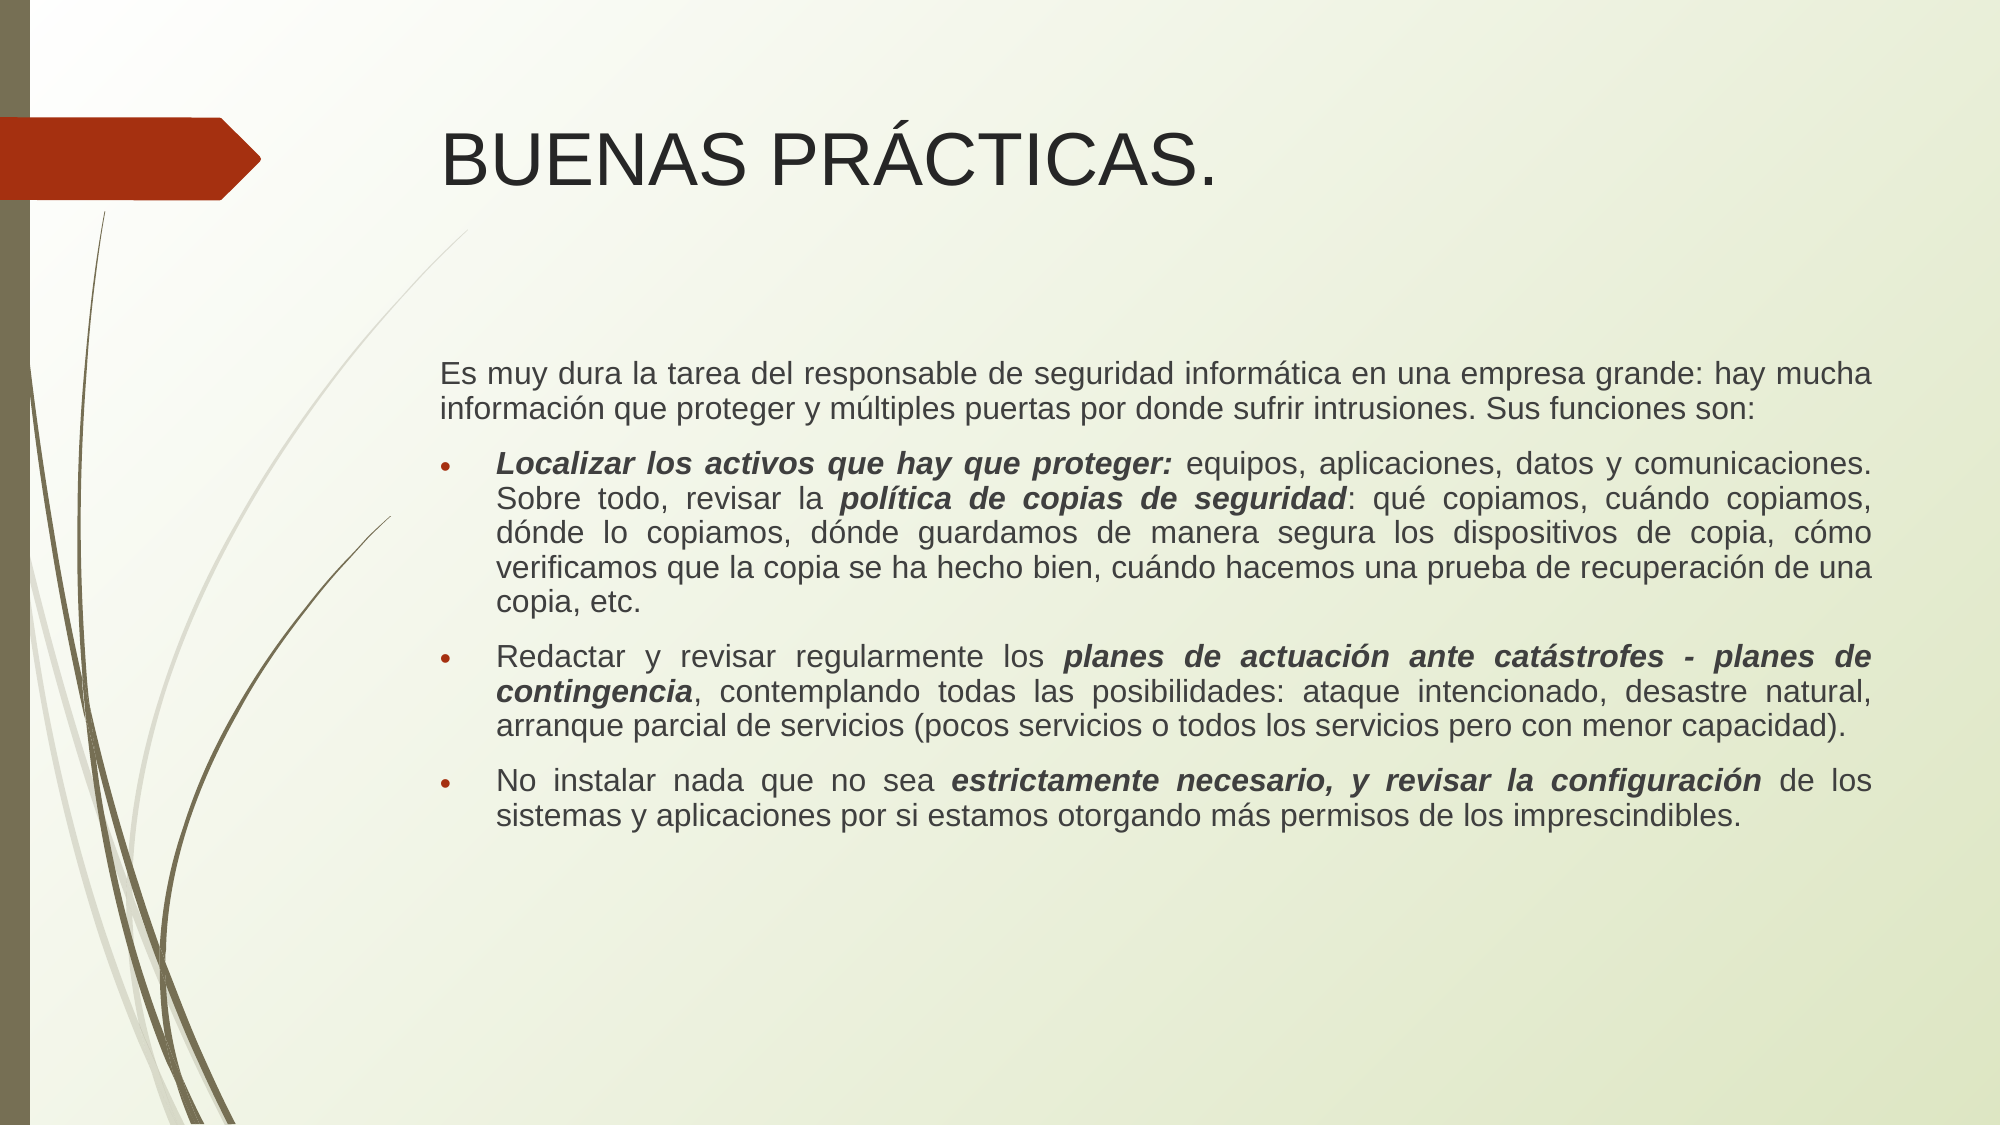

# BUENAS PRÁCTICAS.
Es muy dura la tarea del responsable de seguridad informática en una empresa grande: hay mucha información que proteger y múltiples puertas por donde sufrir intrusiones. Sus funciones son:
Localizar los activos que hay que proteger: equipos, aplicaciones, datos y comunicaciones. Sobre todo, revisar la política de copias de seguridad: qué copiamos, cuándo copiamos, dónde lo copiamos, dónde guardamos de manera segura los dispositivos de copia, cómo verificamos que la copia se ha hecho bien, cuándo hacemos una prueba de recuperación de una copia, etc.
Redactar y revisar regularmente los planes de actuación ante catástrofes - planes de contingencia, contemplando todas las posibilidades: ataque intencionado, desastre natural, arranque parcial de servicios (pocos servicios o todos los servicios pero con menor capacidad).
No instalar nada que no sea estrictamente necesario, y revisar la configuración de los sistemas y aplicaciones por si estamos otorgando más permisos de los imprescindibles.